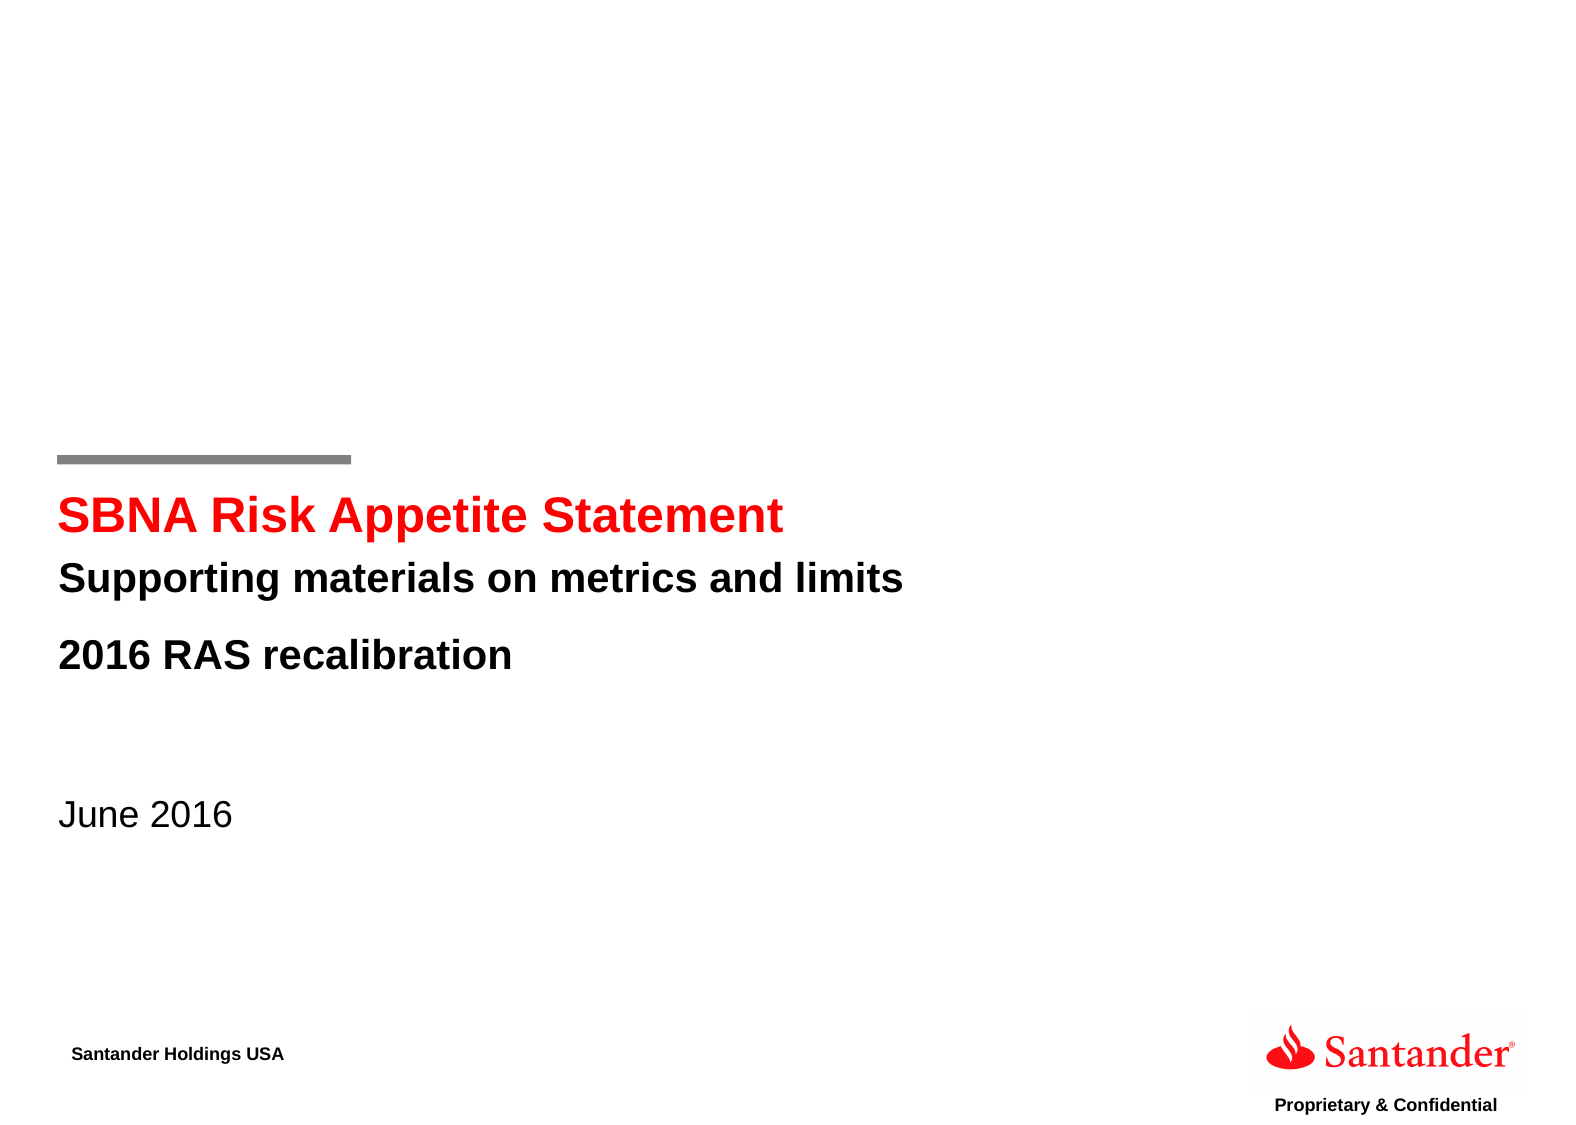

SBNA Risk Appetite Statement
Supporting materials on metrics and limits
2016 RAS recalibration

June 2016